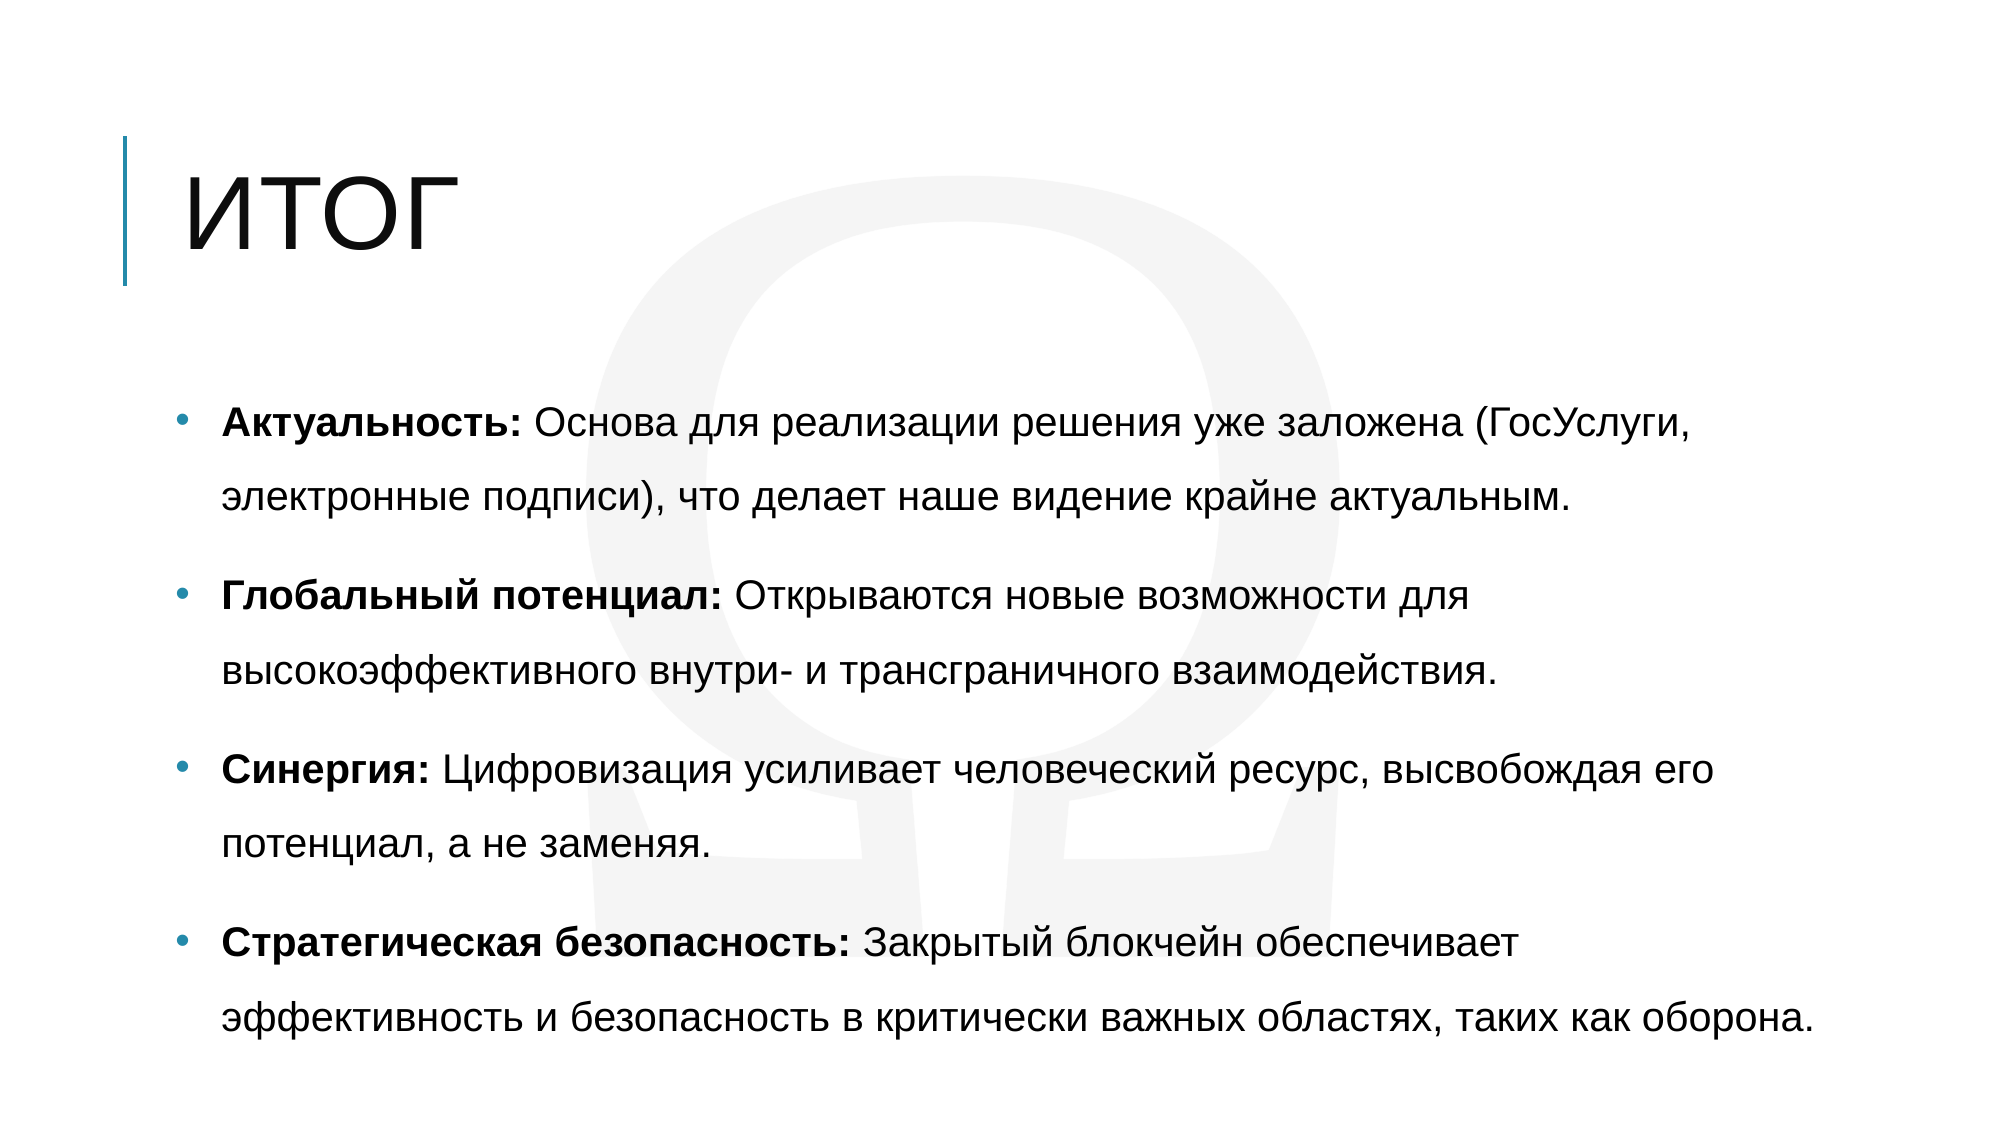

# итог
Актуальность: Основа для реализации решения уже заложена (ГосУслуги, электронные подписи), что делает наше видение крайне актуальным.
Глобальный потенциал: Открываются новые возможности для высокоэффективного внутри- и трансграничного взаимодействия.
Синергия: Цифровизация усиливает человеческий ресурс, высвобождая его потенциал, а не заменяя.
Стратегическая безопасность: Закрытый блокчейн обеспечивает эффективность и безопасность в критически важных областях, таких как оборона.